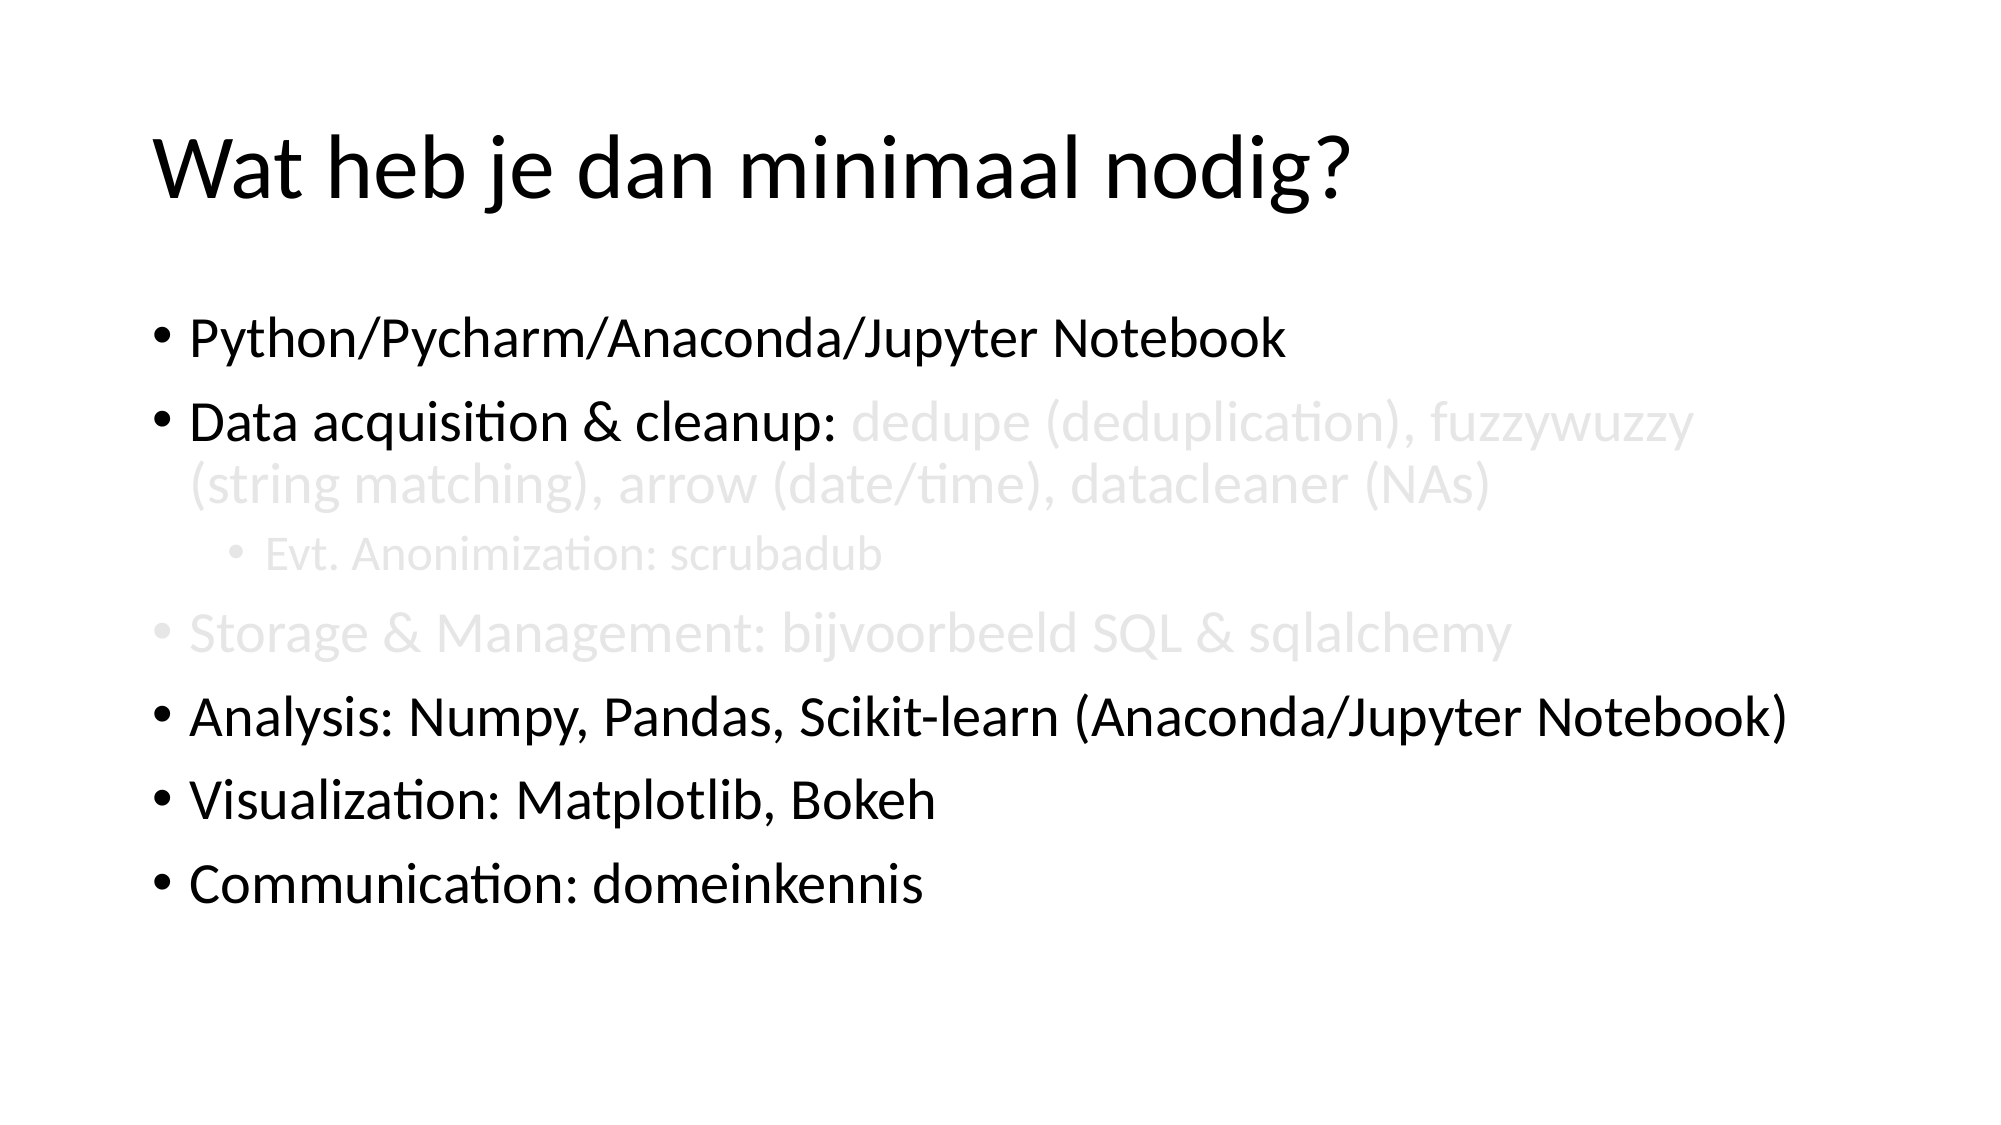

# Wat heb je dan minimaal nodig?
Python/Pycharm/Anaconda/Jupyter Notebook
Data acquisition & cleanup: dedupe (deduplication), fuzzywuzzy (string matching), arrow (date/time), datacleaner (NAs)
Evt. Anonimization: scrubadub
Storage & Management: bijvoorbeeld SQL & sqlalchemy
Analysis: Numpy, Pandas, Scikit-learn (Anaconda/Jupyter Notebook)
Visualization: Matplotlib, Bokeh
Communication: domeinkennis